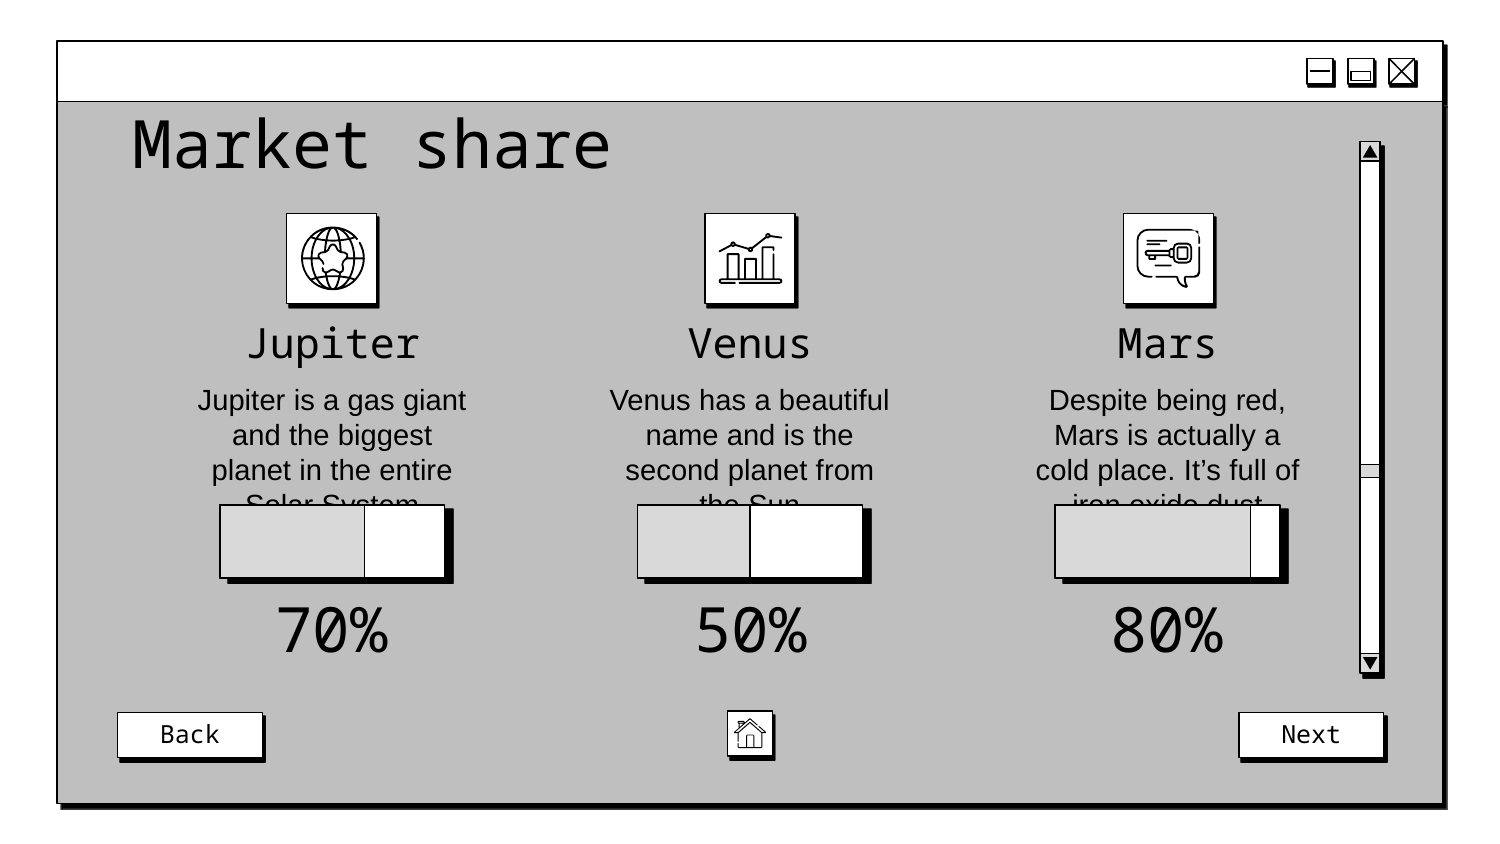

# Market share

Jupiter
Venus
Mars
Venus has a beautiful name and is the second planet from the Sun
Despite being red, Mars is actually a cold place. It’s full of iron oxide dust
Jupiter is a gas giant and the biggest planet in the entire Solar System

70%
50%
80%

Back
Next